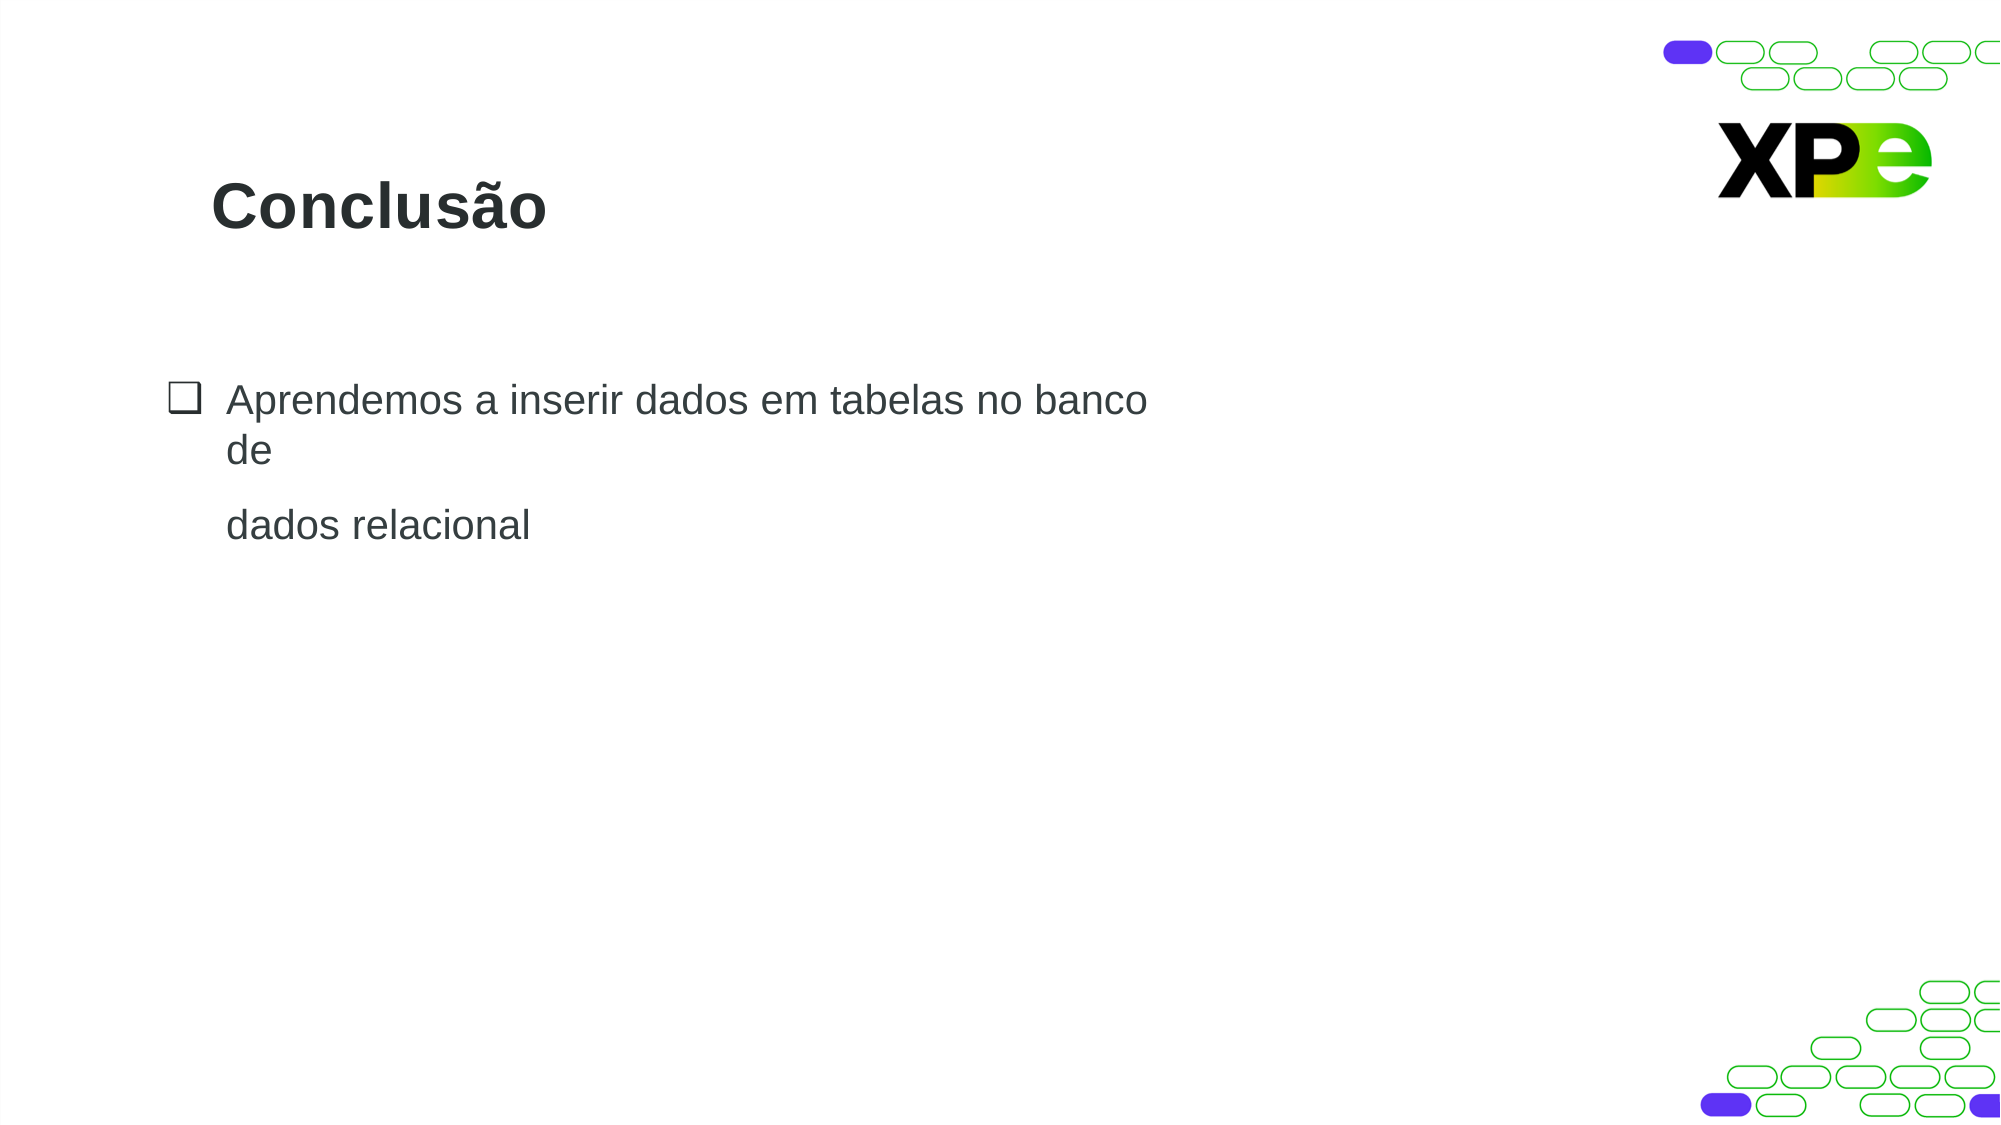

# Conclusão
Aprendemos a inserir dados em tabelas no banco de
dados relacional